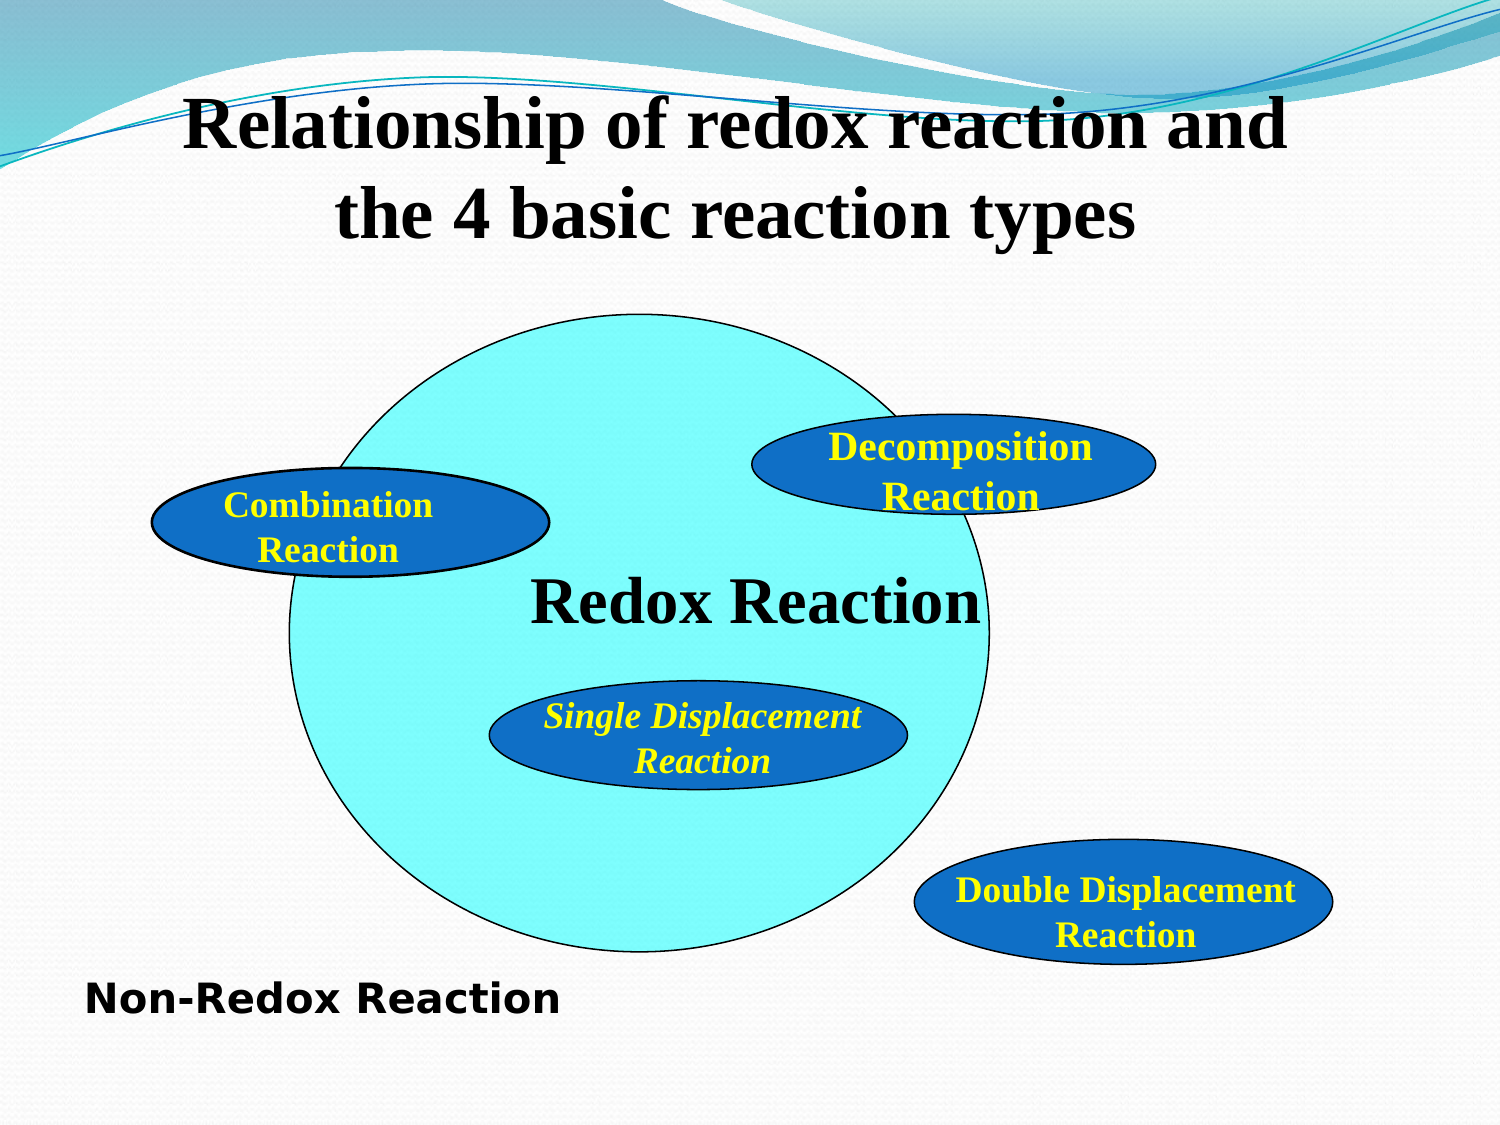

Relationship of redox reaction and the 4 basic reaction types

Decomposition Reaction

Combination Reaction
Redox Reaction

Single Displacement Reaction

Double Displacement Reaction
Non-Redox Reaction